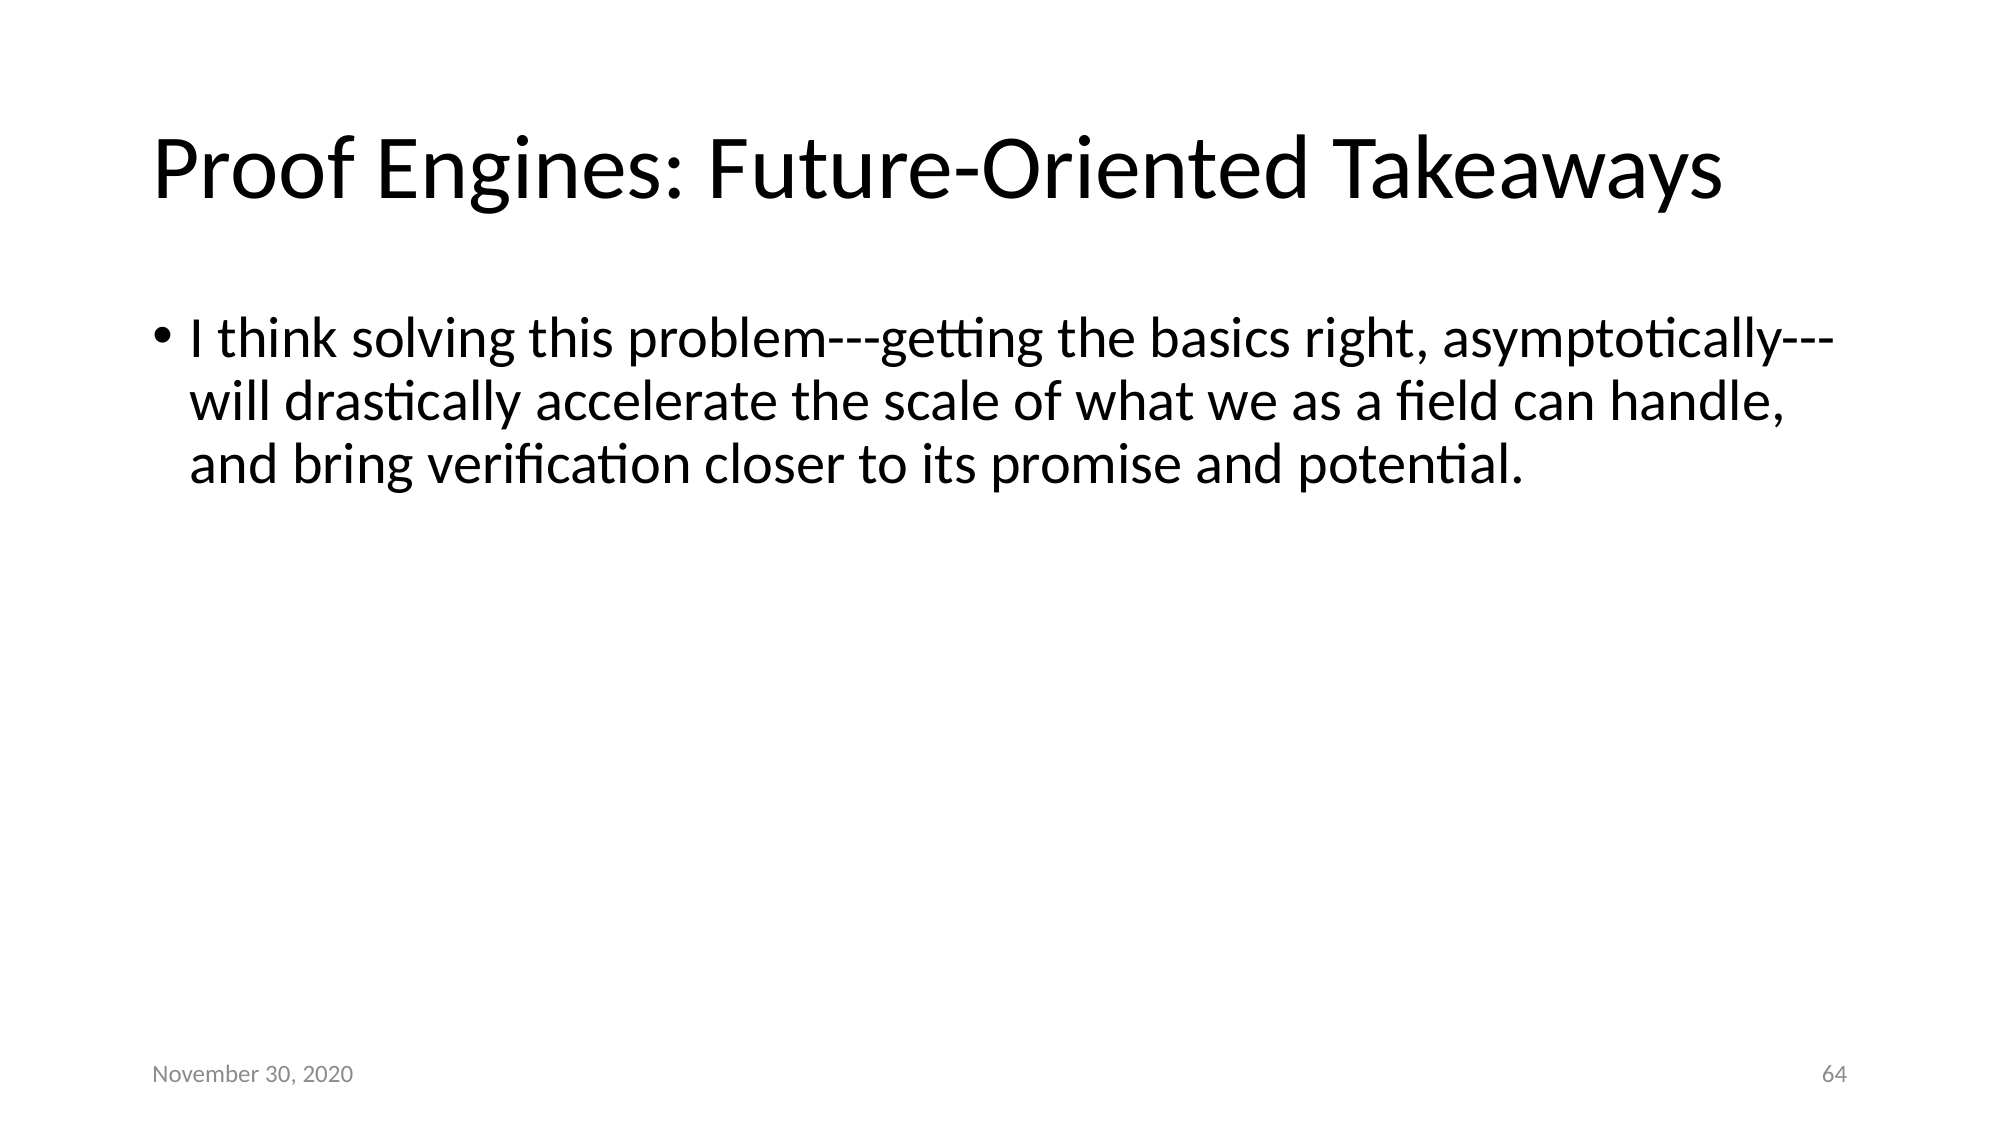

# Proof Engines: Future-Oriented Takeaways
I think solving this problem---getting the basics right, asymptotically---will drastically accelerate the scale of what we as a field can handle, and bring verification closer to its promise and potential.

November 30, 2020
64